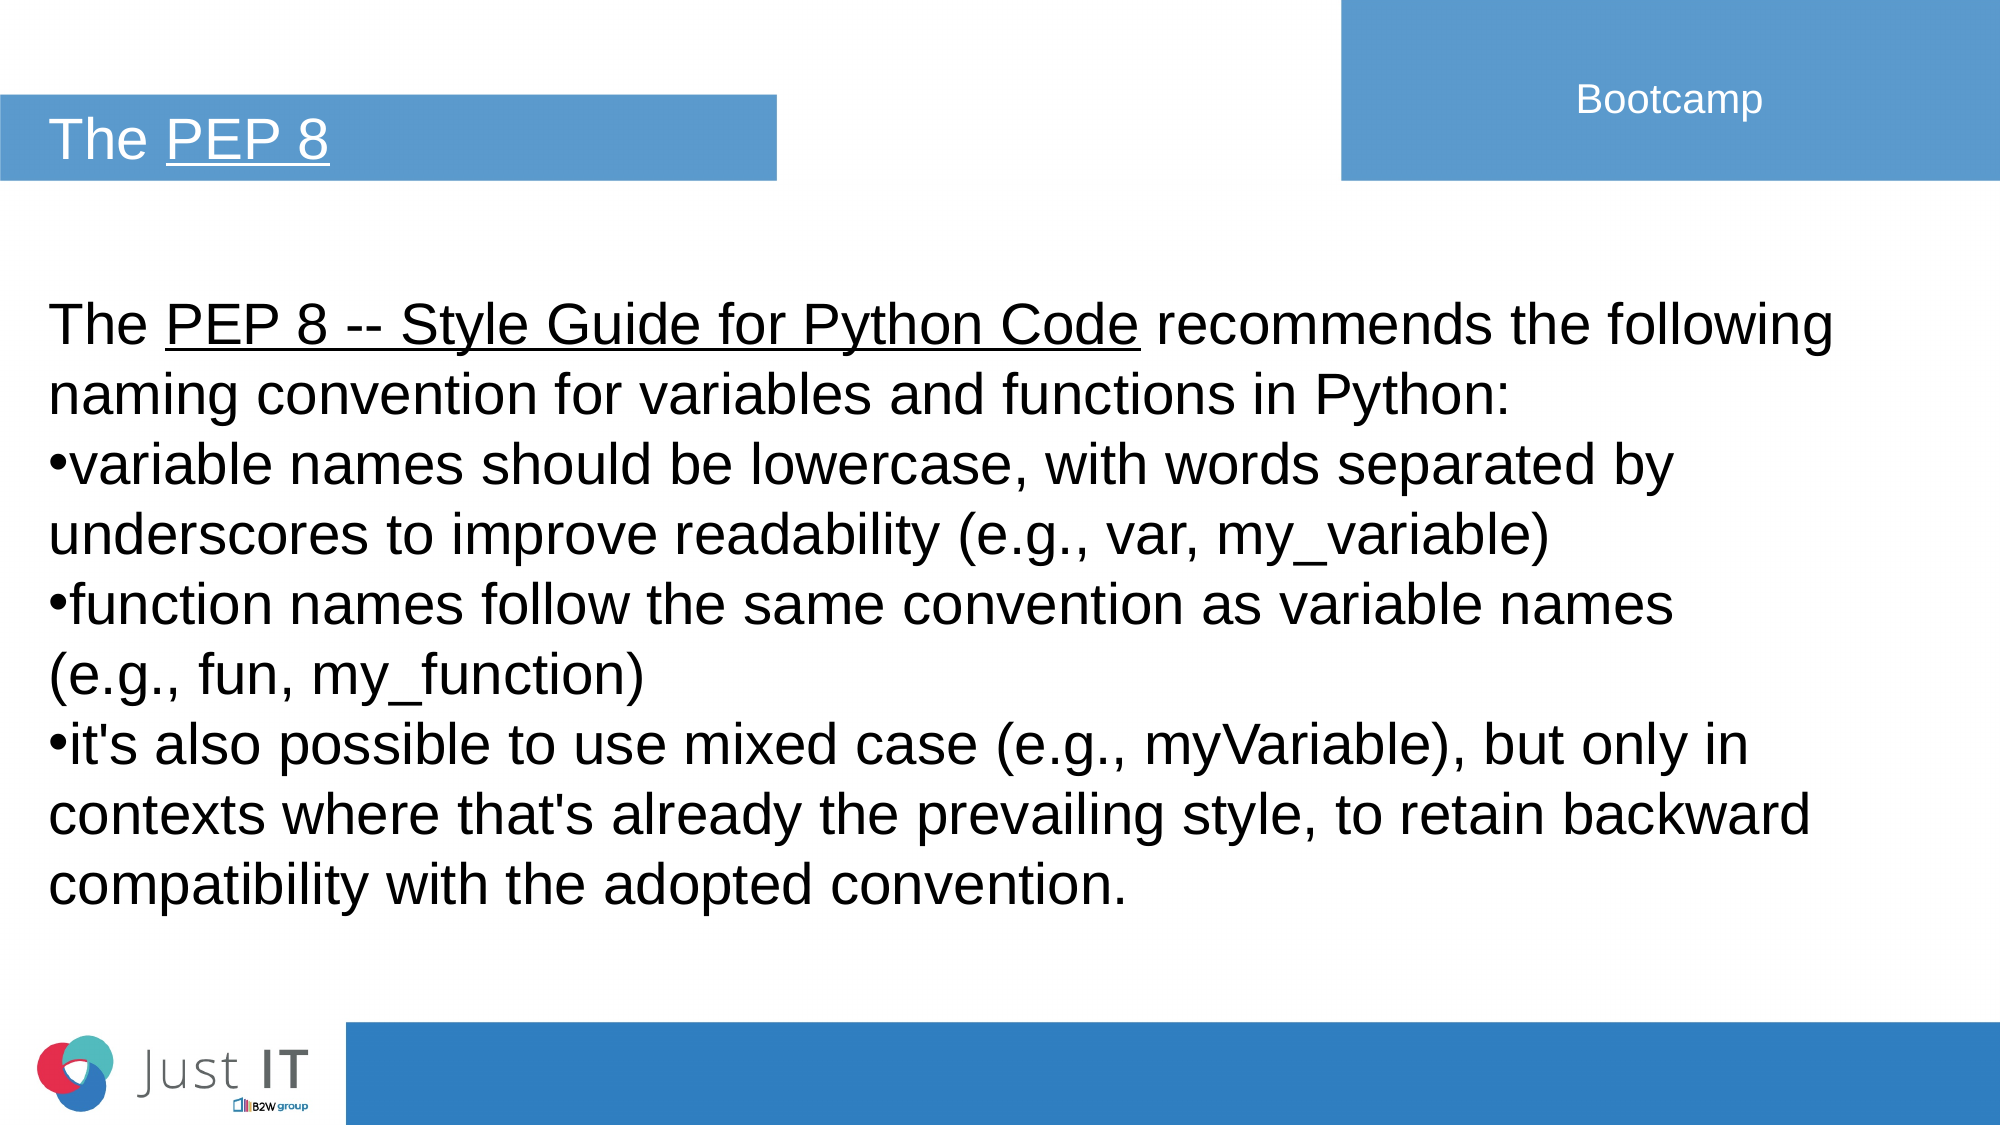

# The PEP 8
Bootcamp
The PEP 8 -- Style Guide for Python Code recommends the following naming convention for variables and functions in Python:
variable names should be lowercase, with words separated by underscores to improve readability (e.g., var, my_variable)
function names follow the same convention as variable names (e.g., fun, my_function)
it's also possible to use mixed case (e.g., myVariable), but only in contexts where that's already the prevailing style, to retain backward compatibility with the adopted convention.